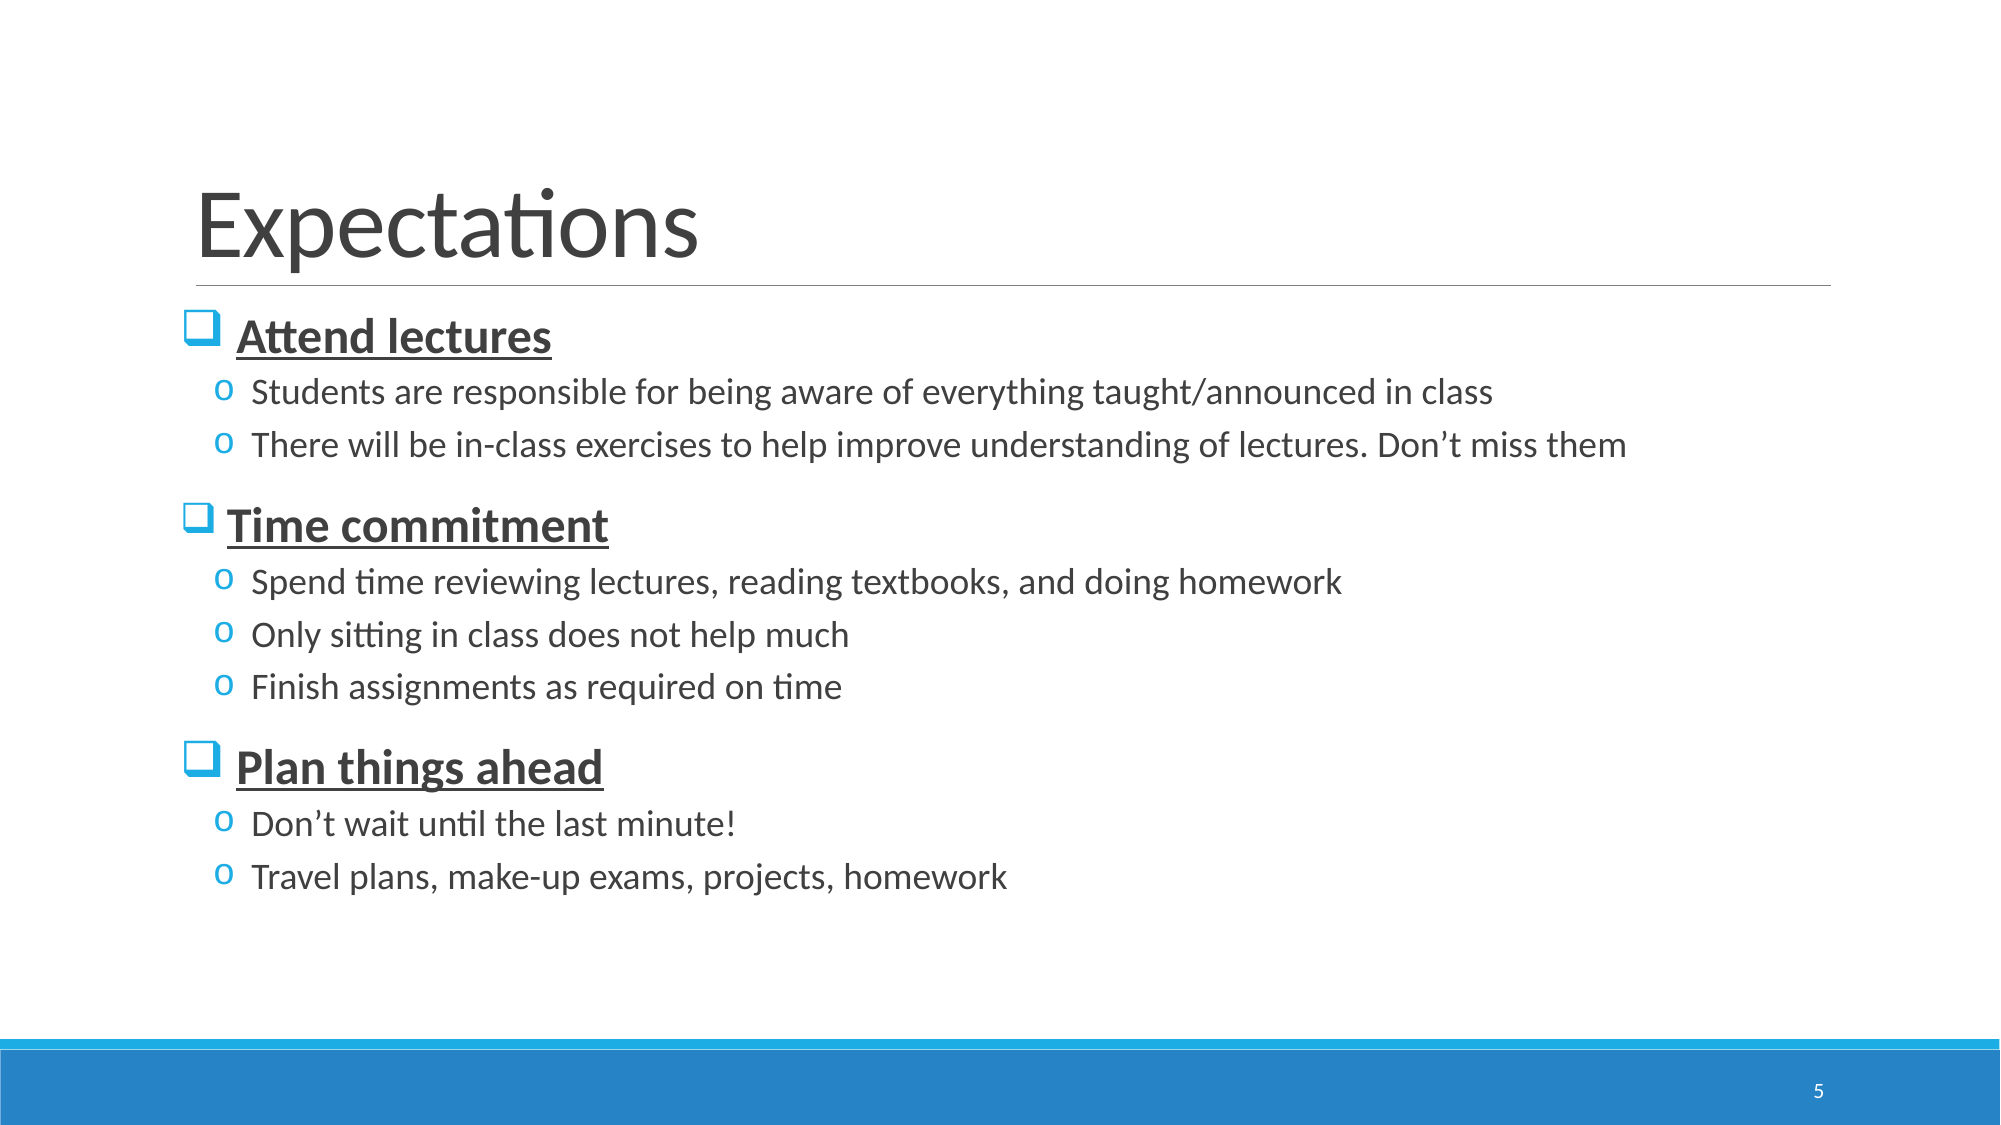

# Expectations
 Attend lectures
 Students are responsible for being aware of everything taught/announced in class
 There will be in-class exercises to help improve understanding of lectures. Don’t miss them
 Time commitment
 Spend time reviewing lectures, reading textbooks, and doing homework
 Only sitting in class does not help much
 Finish assignments as required on time
 Plan things ahead
 Don’t wait until the last minute!
 Travel plans, make-up exams, projects, homework

5